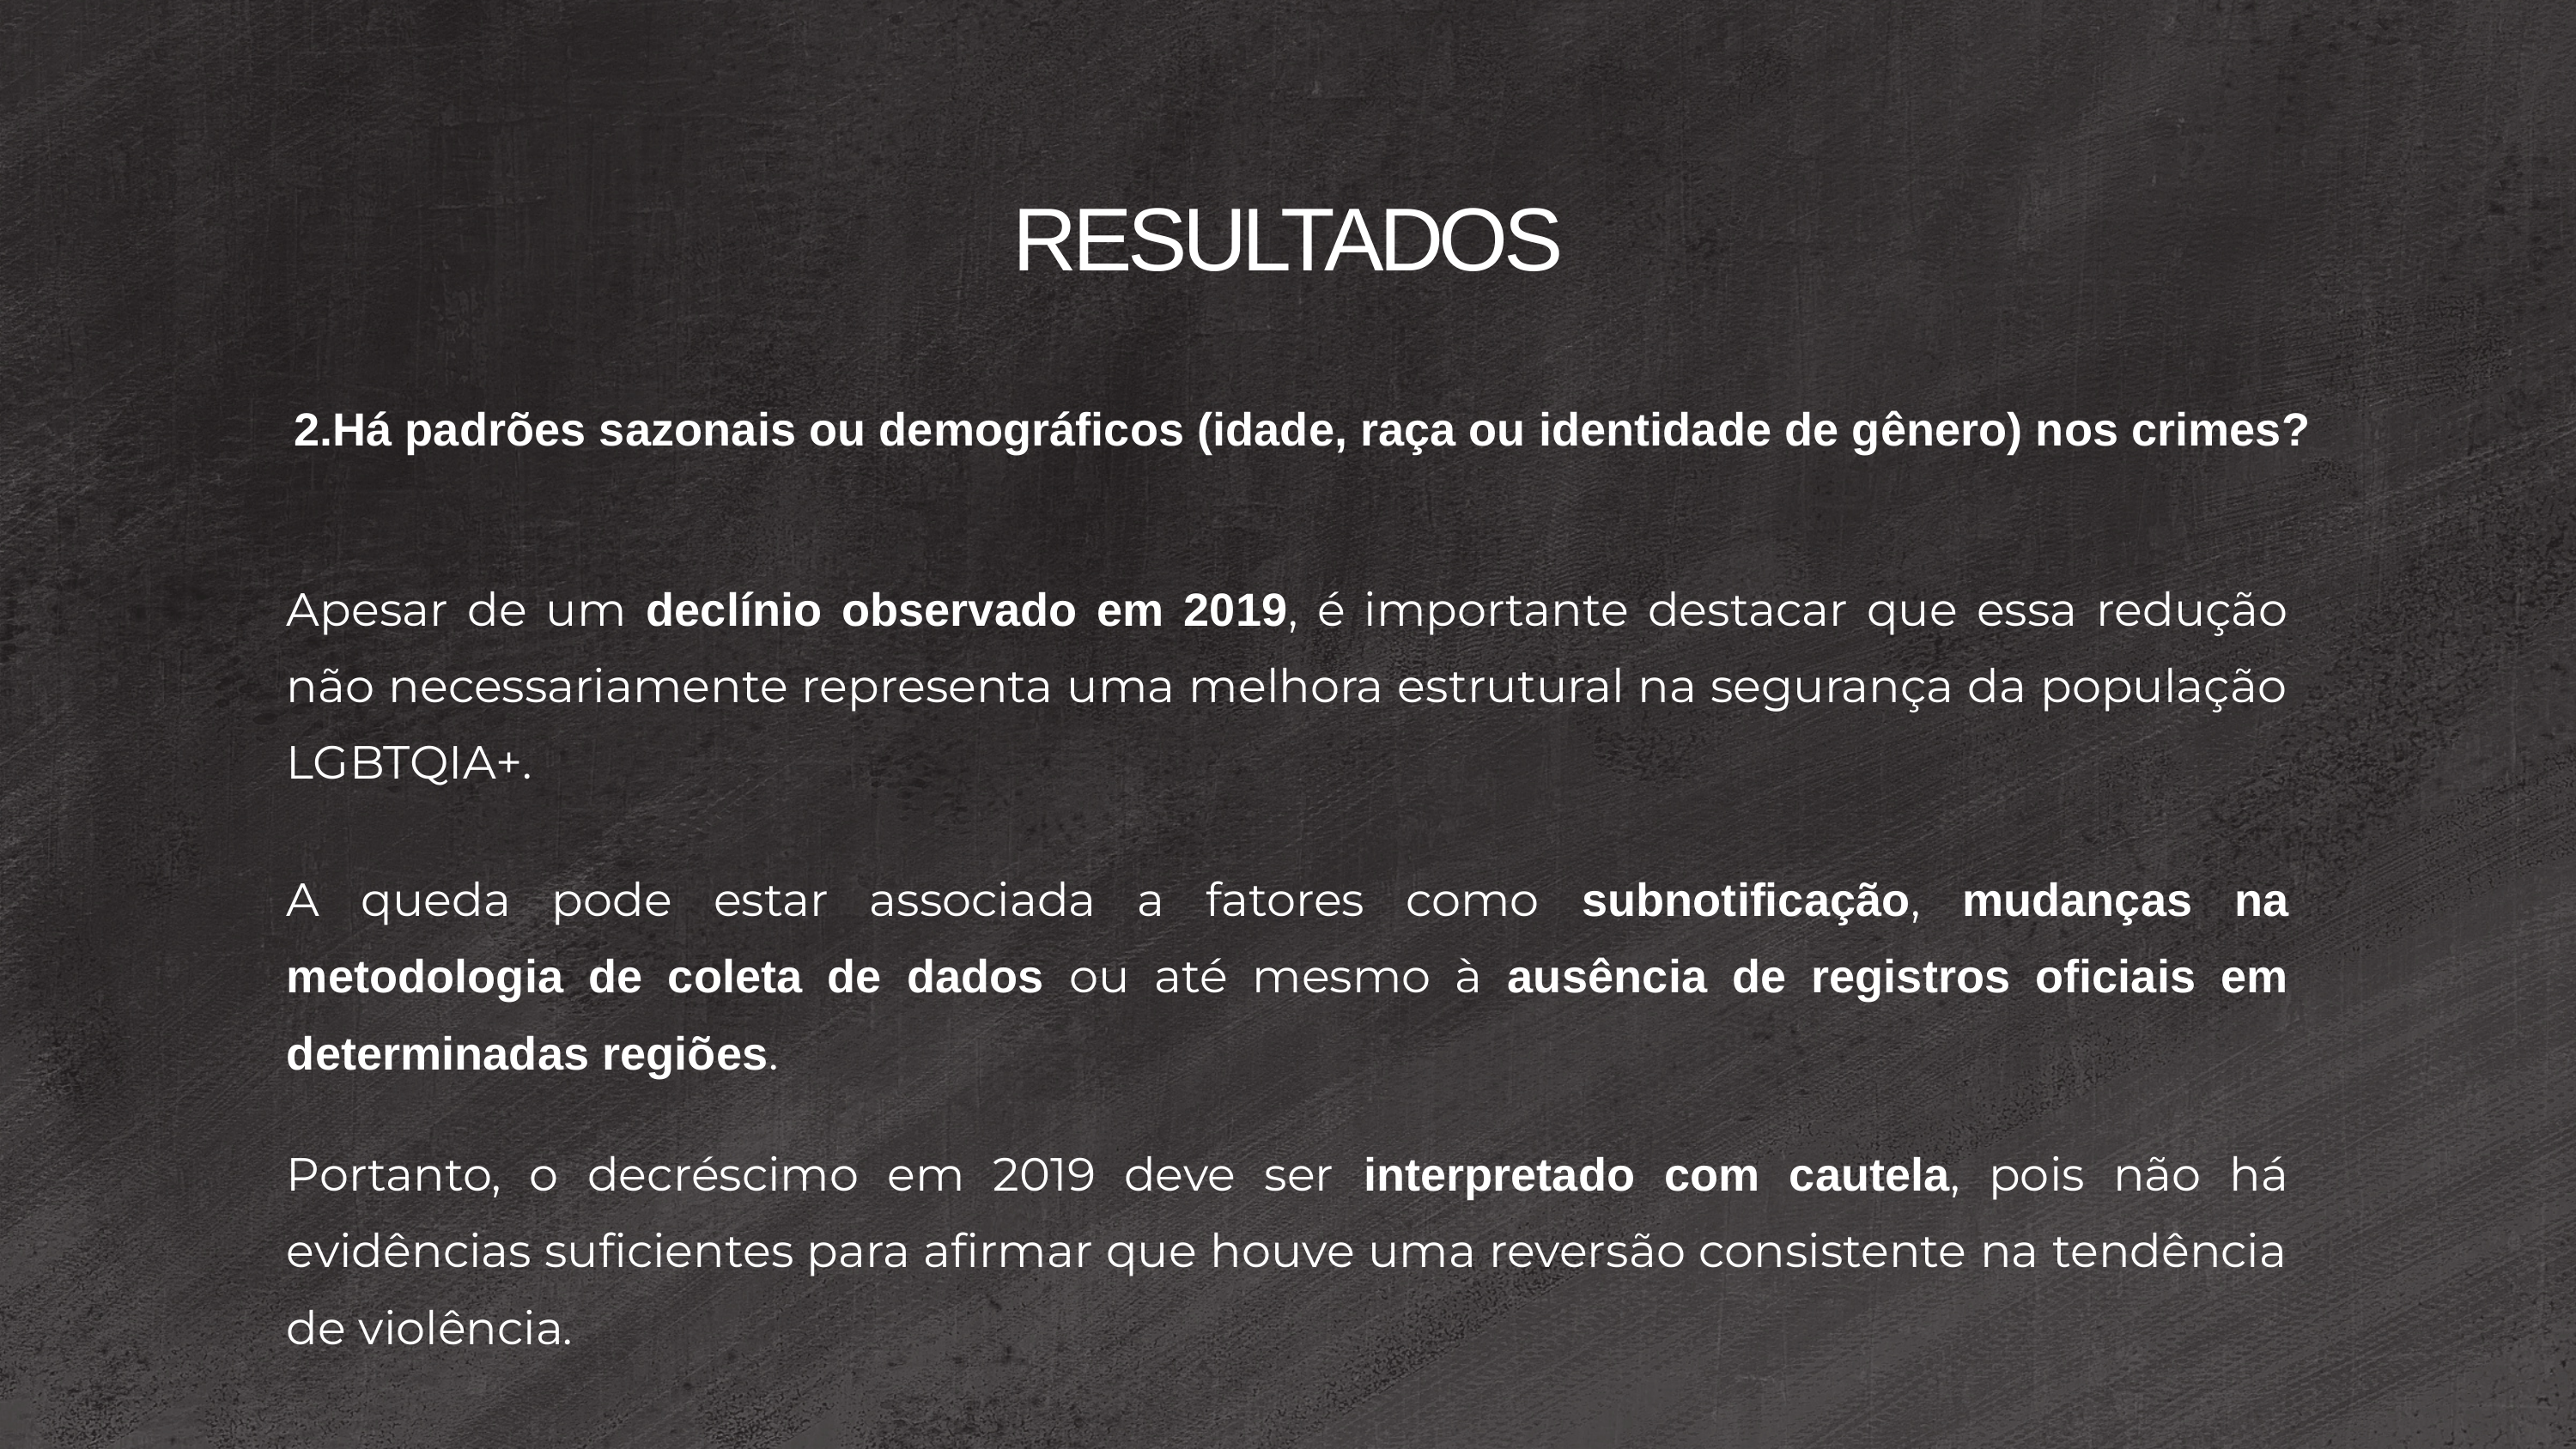

RESULTADOS
   2.Há padrões sazonais ou demográficos (idade, raça ou identidade de gênero) nos crimes?
Apesar de um declínio observado em 2019, é importante destacar que essa redução não necessariamente representa uma melhora estrutural na segurança da população LGBTQIA+.
A queda pode estar associada a fatores como subnotificação, mudanças na metodologia de coleta de dados ou até mesmo à ausência de registros oficiais em determinadas regiões.
Portanto, o decréscimo em 2019 deve ser interpretado com cautela, pois não há evidências suficientes para afirmar que houve uma reversão consistente na tendência de violência.